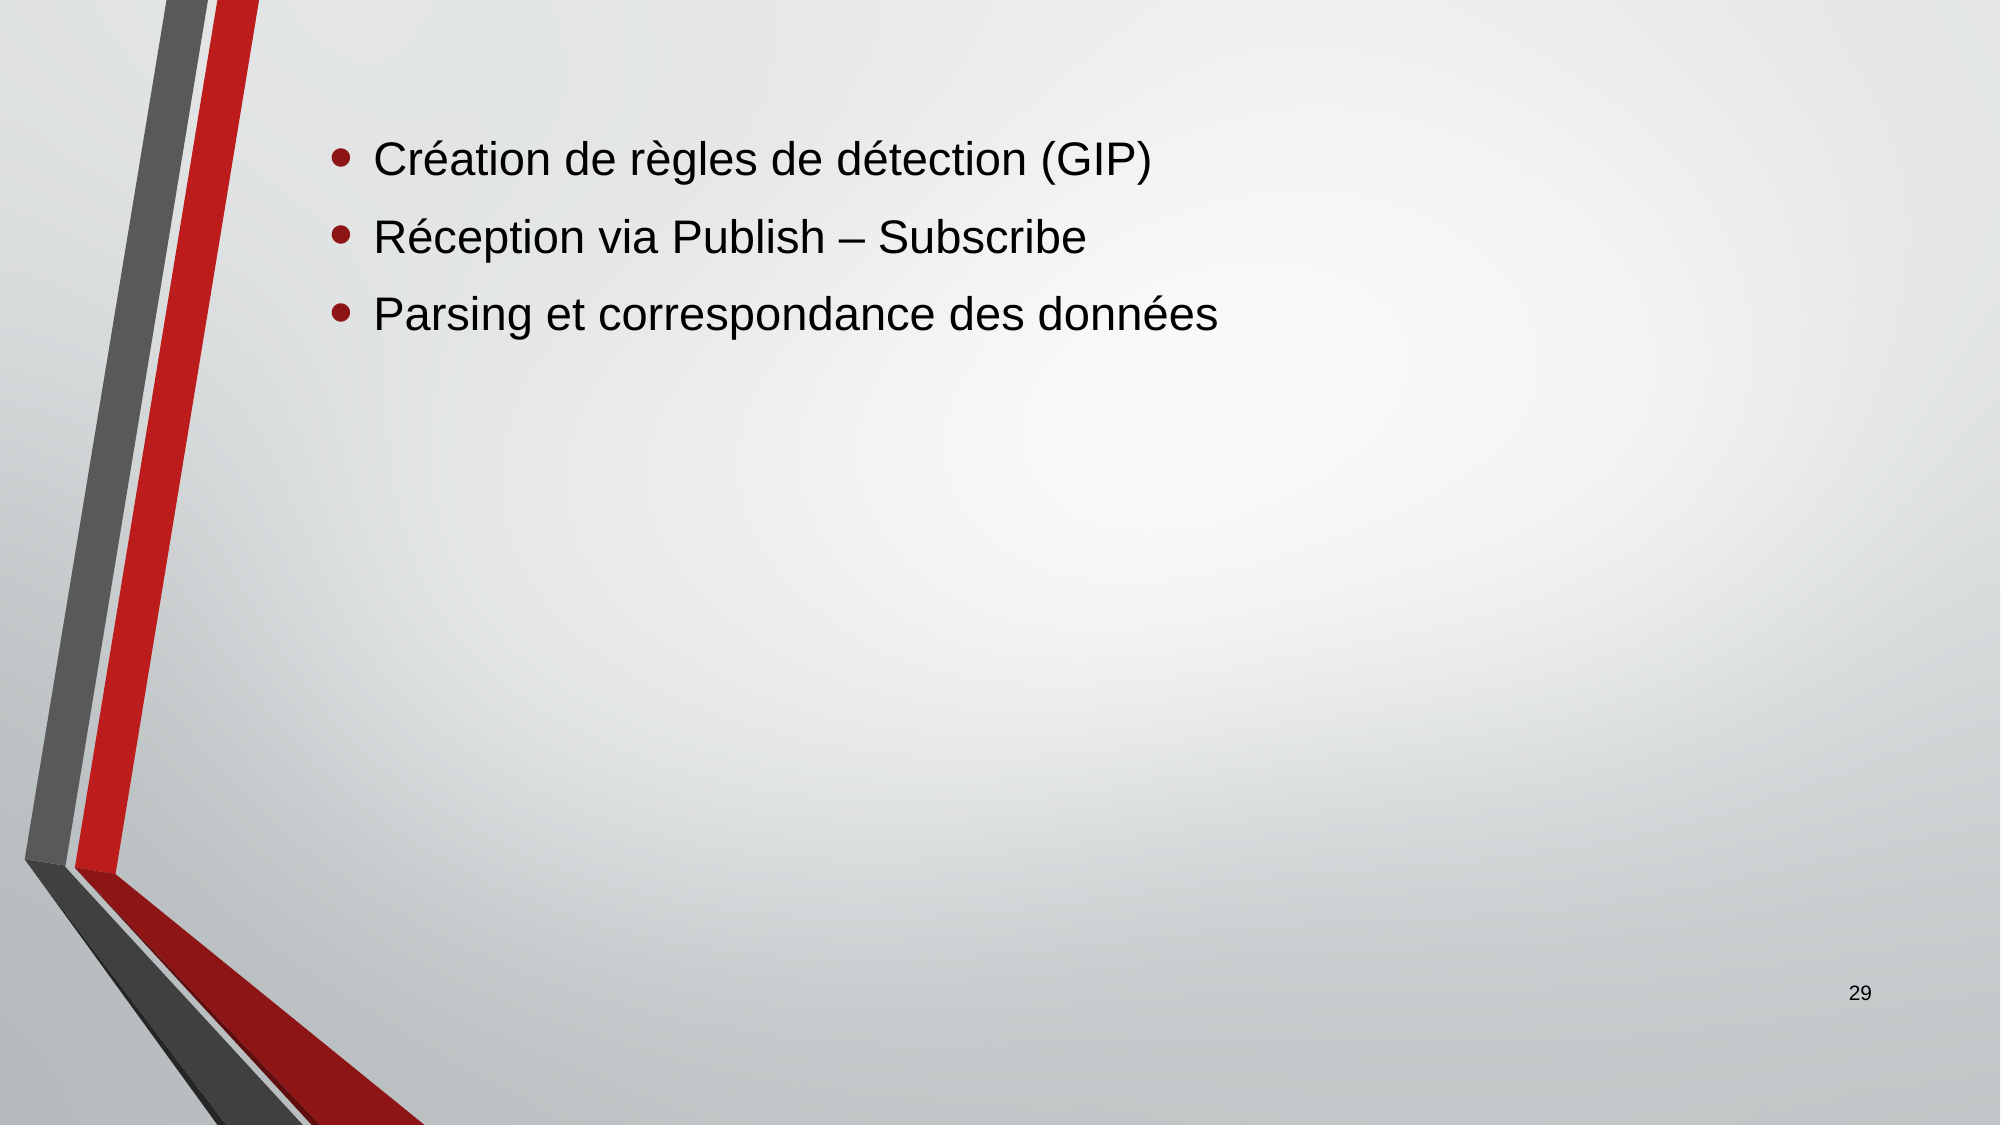

Création de règles de détection (GIP)
Réception via Publish – Subscribe
Parsing et correspondance des données
29